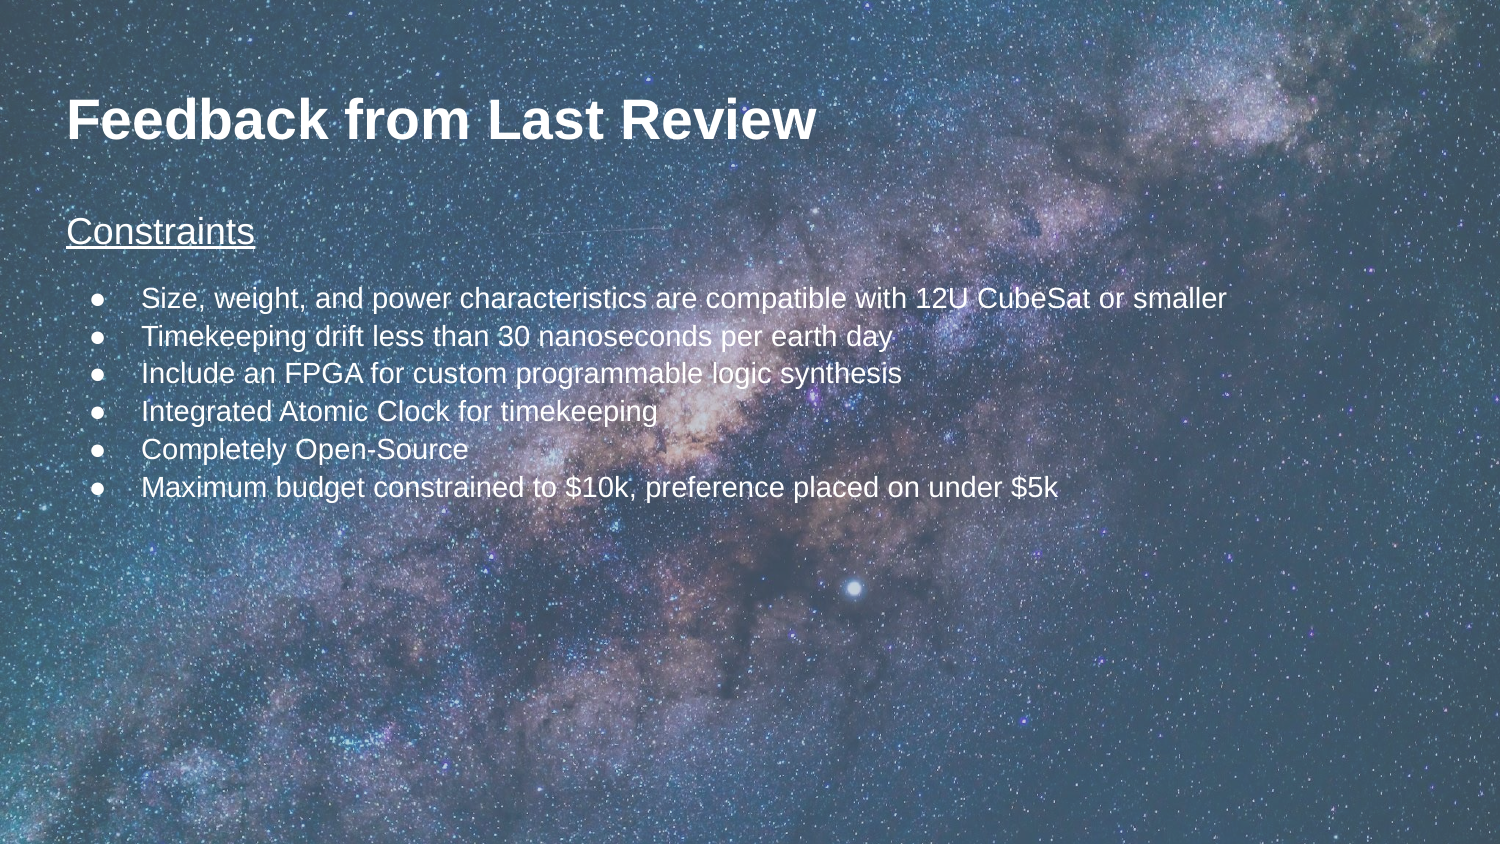

# Feedback from Last Review
Constraints
Size, weight, and power characteristics are compatible with 12U CubeSat or smaller
Timekeeping drift less than 30 nanoseconds per earth day
Include an FPGA for custom programmable logic synthesis
Integrated Atomic Clock for timekeeping
Completely Open-Source
Maximum budget constrained to $10k, preference placed on under $5k